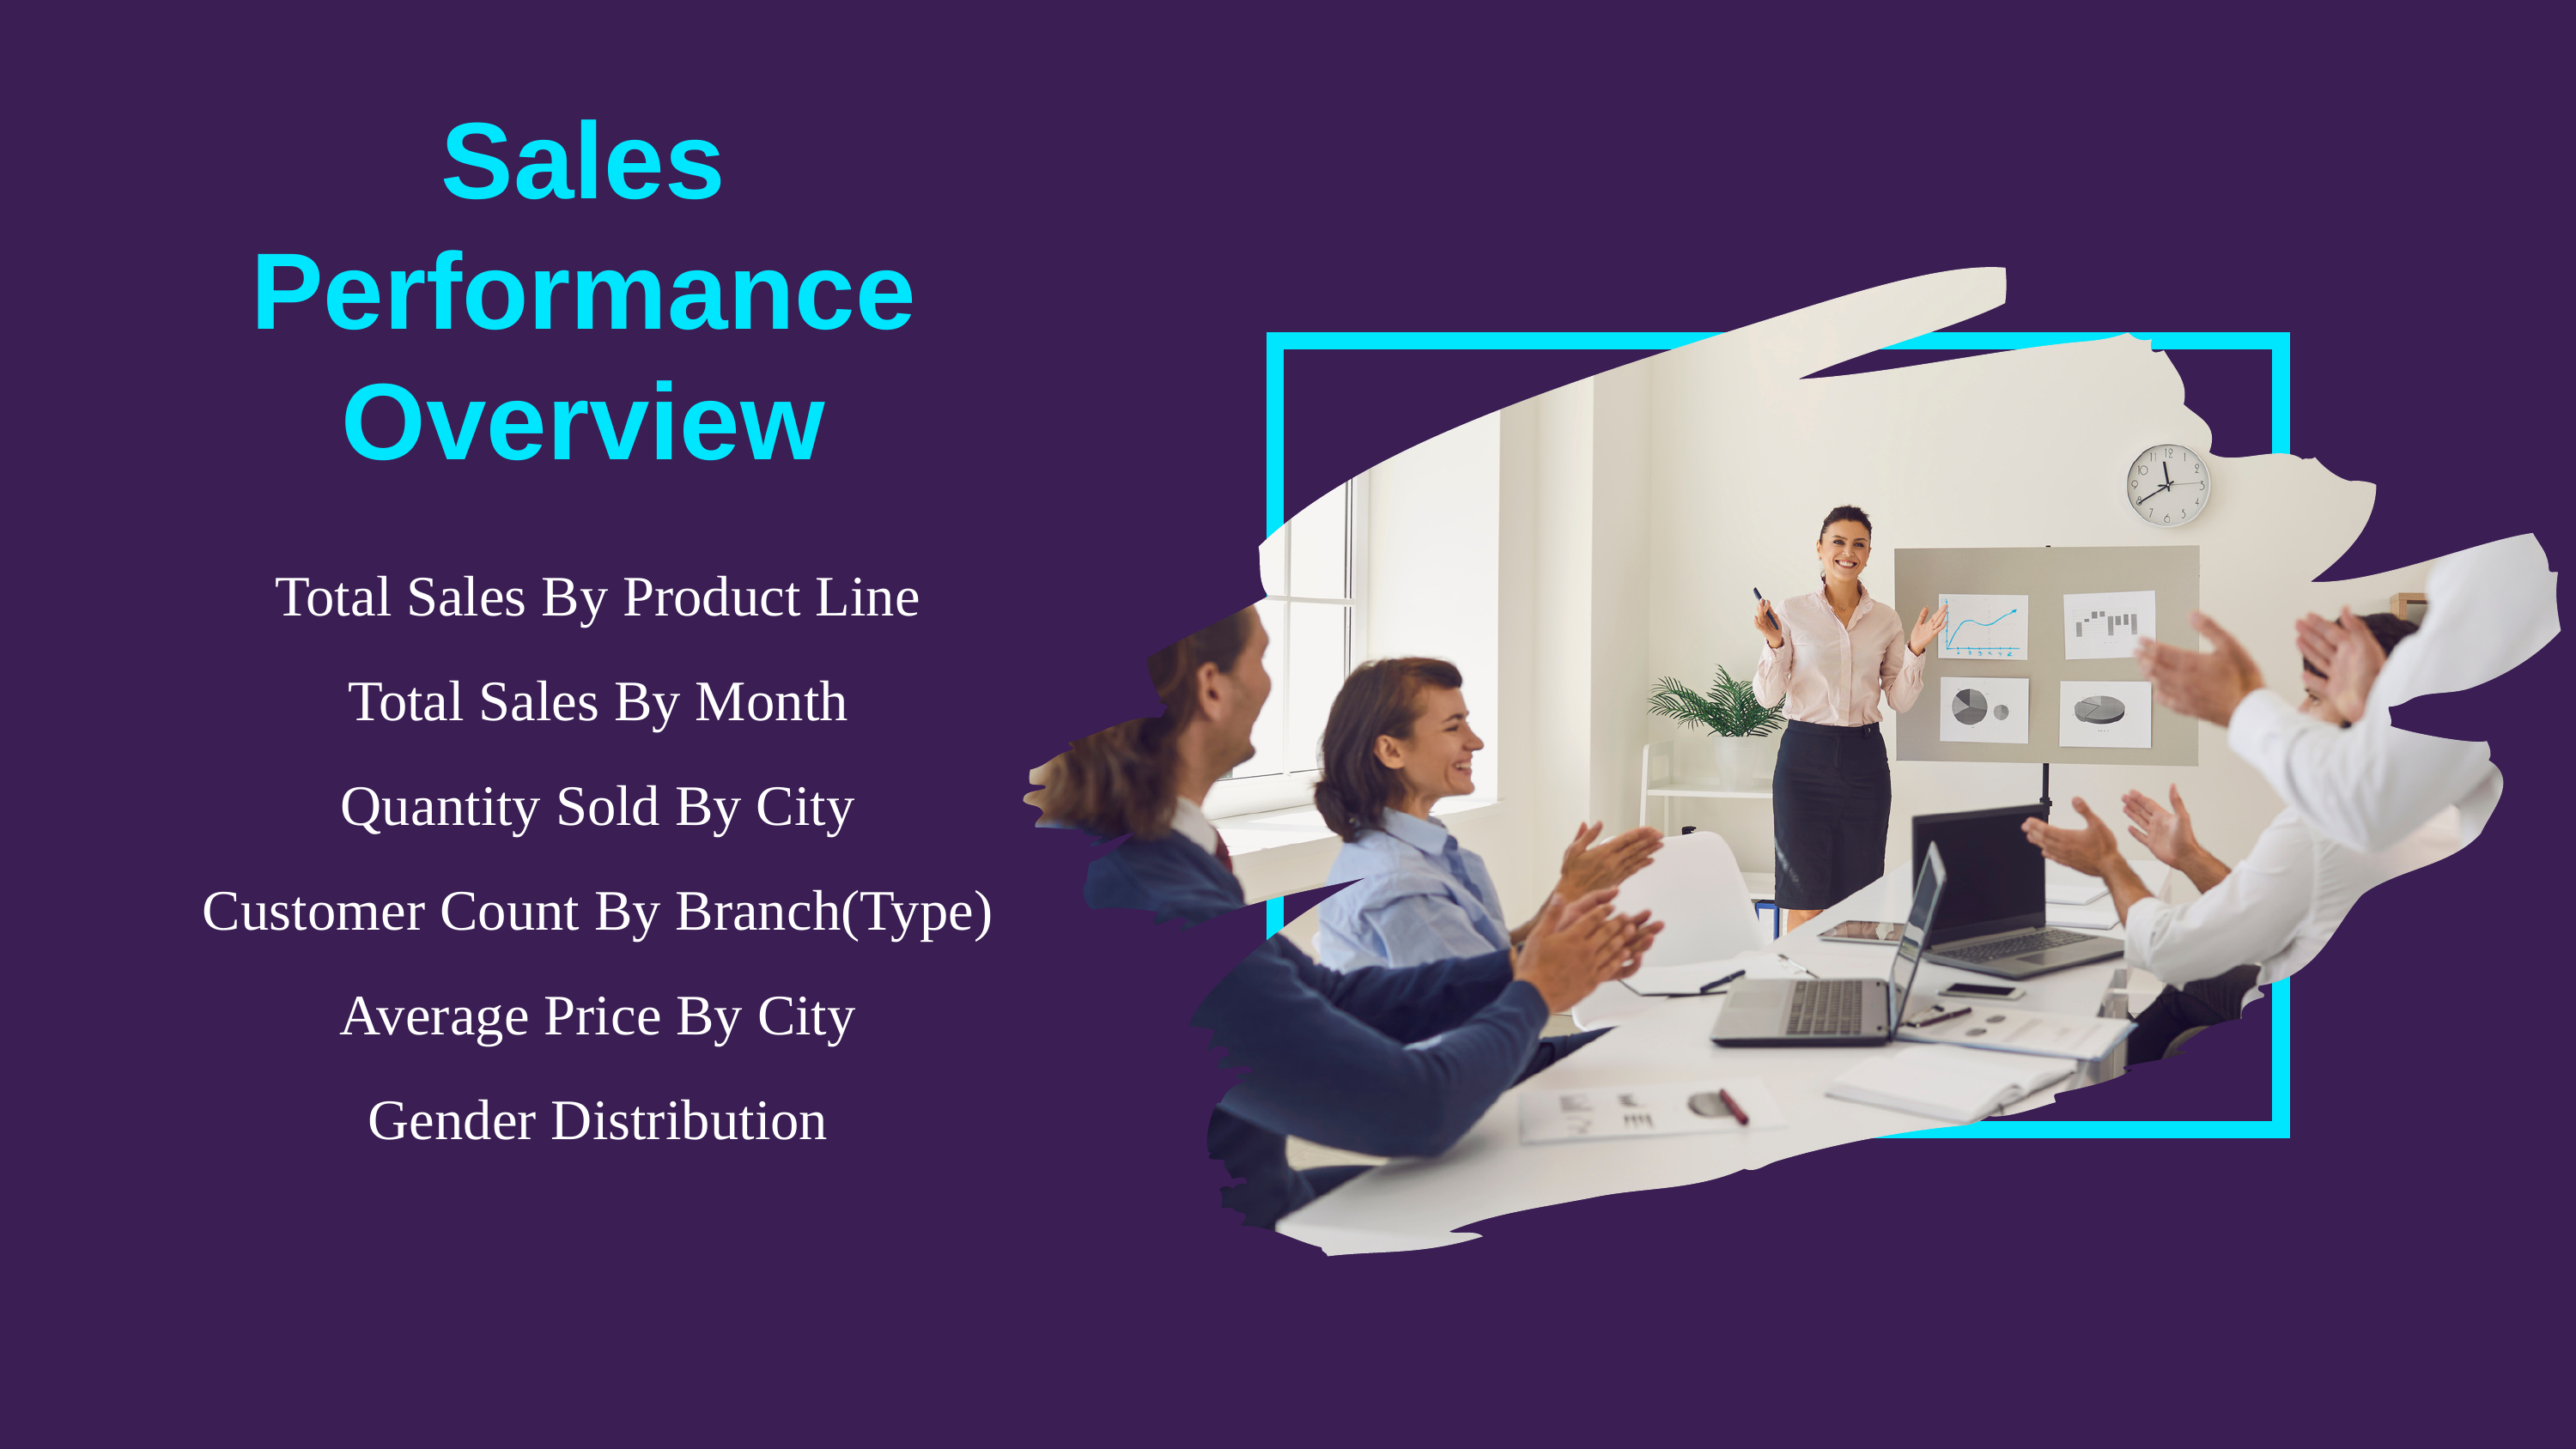

Sales Performance Overview
Total Sales By Product Line

Total Sales By Month

Quantity Sold By City

Customer Count By Branch(Type)

Average Price By City

Gender Distribution